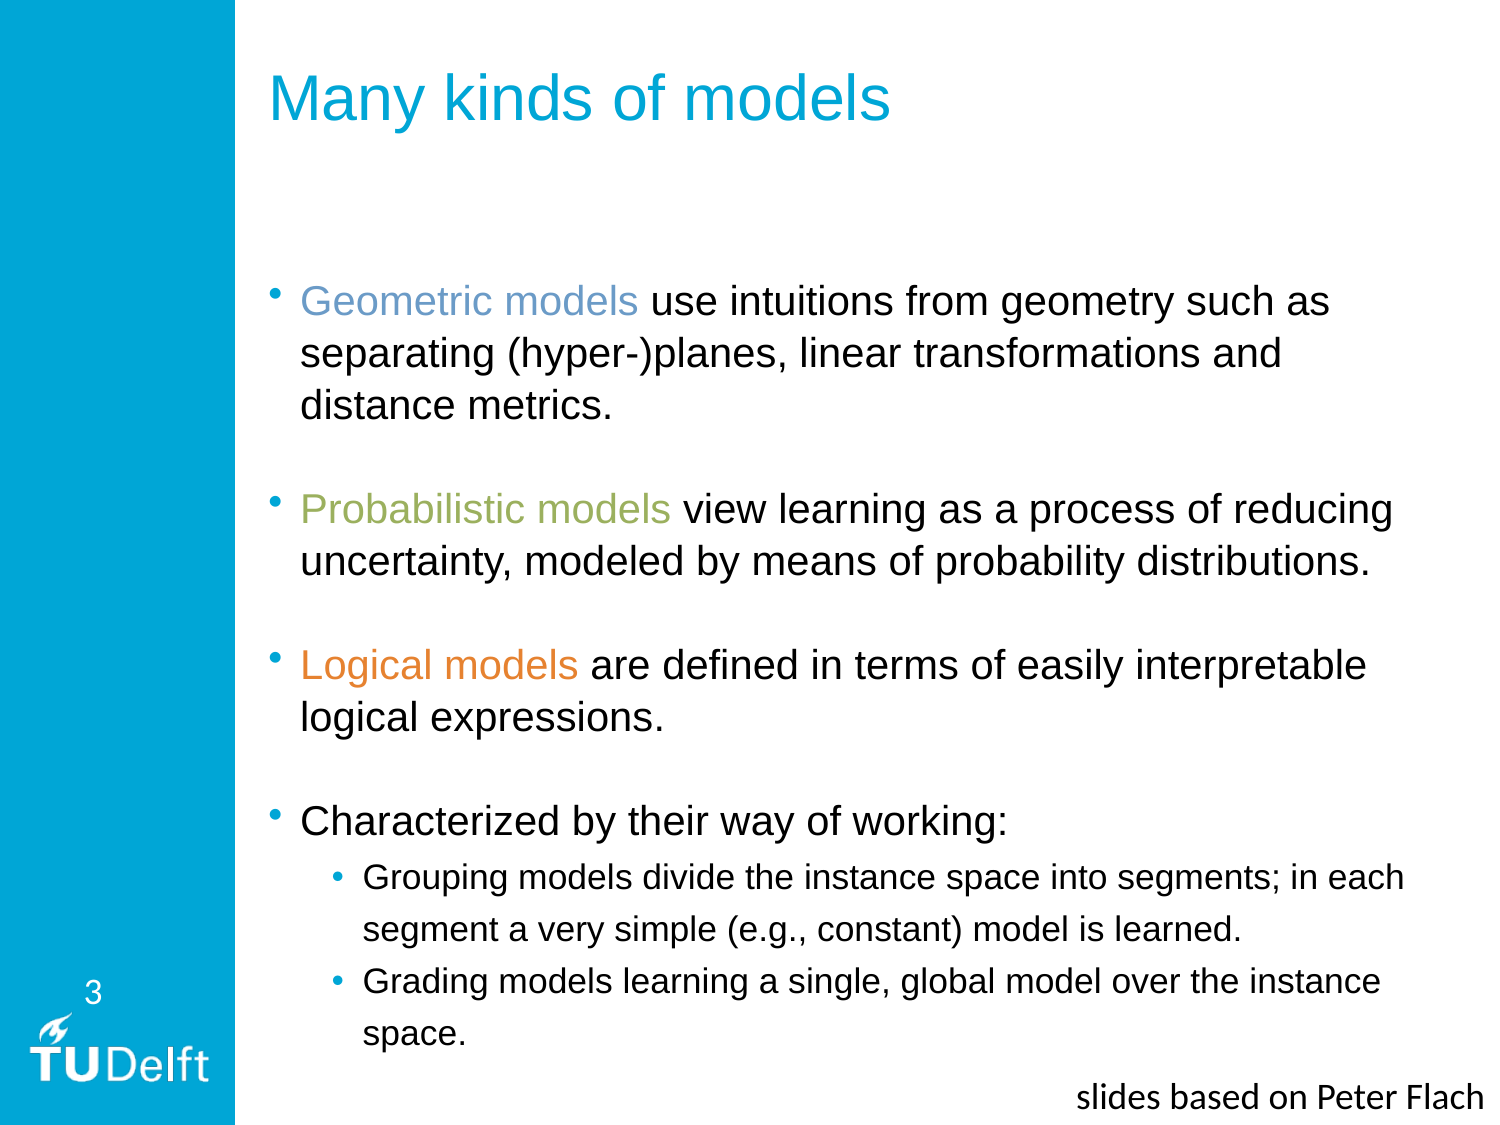

# Many kinds of models
Geometric models use intuitions from geometry such as separating (hyper-)planes, linear transformations and distance metrics.

Probabilistic models view learning as a process of reducing uncertainty, modeled by means of probability distributions.

Logical models are defined in terms of easily interpretable logical expressions.

Characterized by their way of working:
Grouping models divide the instance space into segments; in each segment a very simple (e.g., constant) model is learned.
Grading models learning a single, global model over the instance space.
slides based on Peter Flach